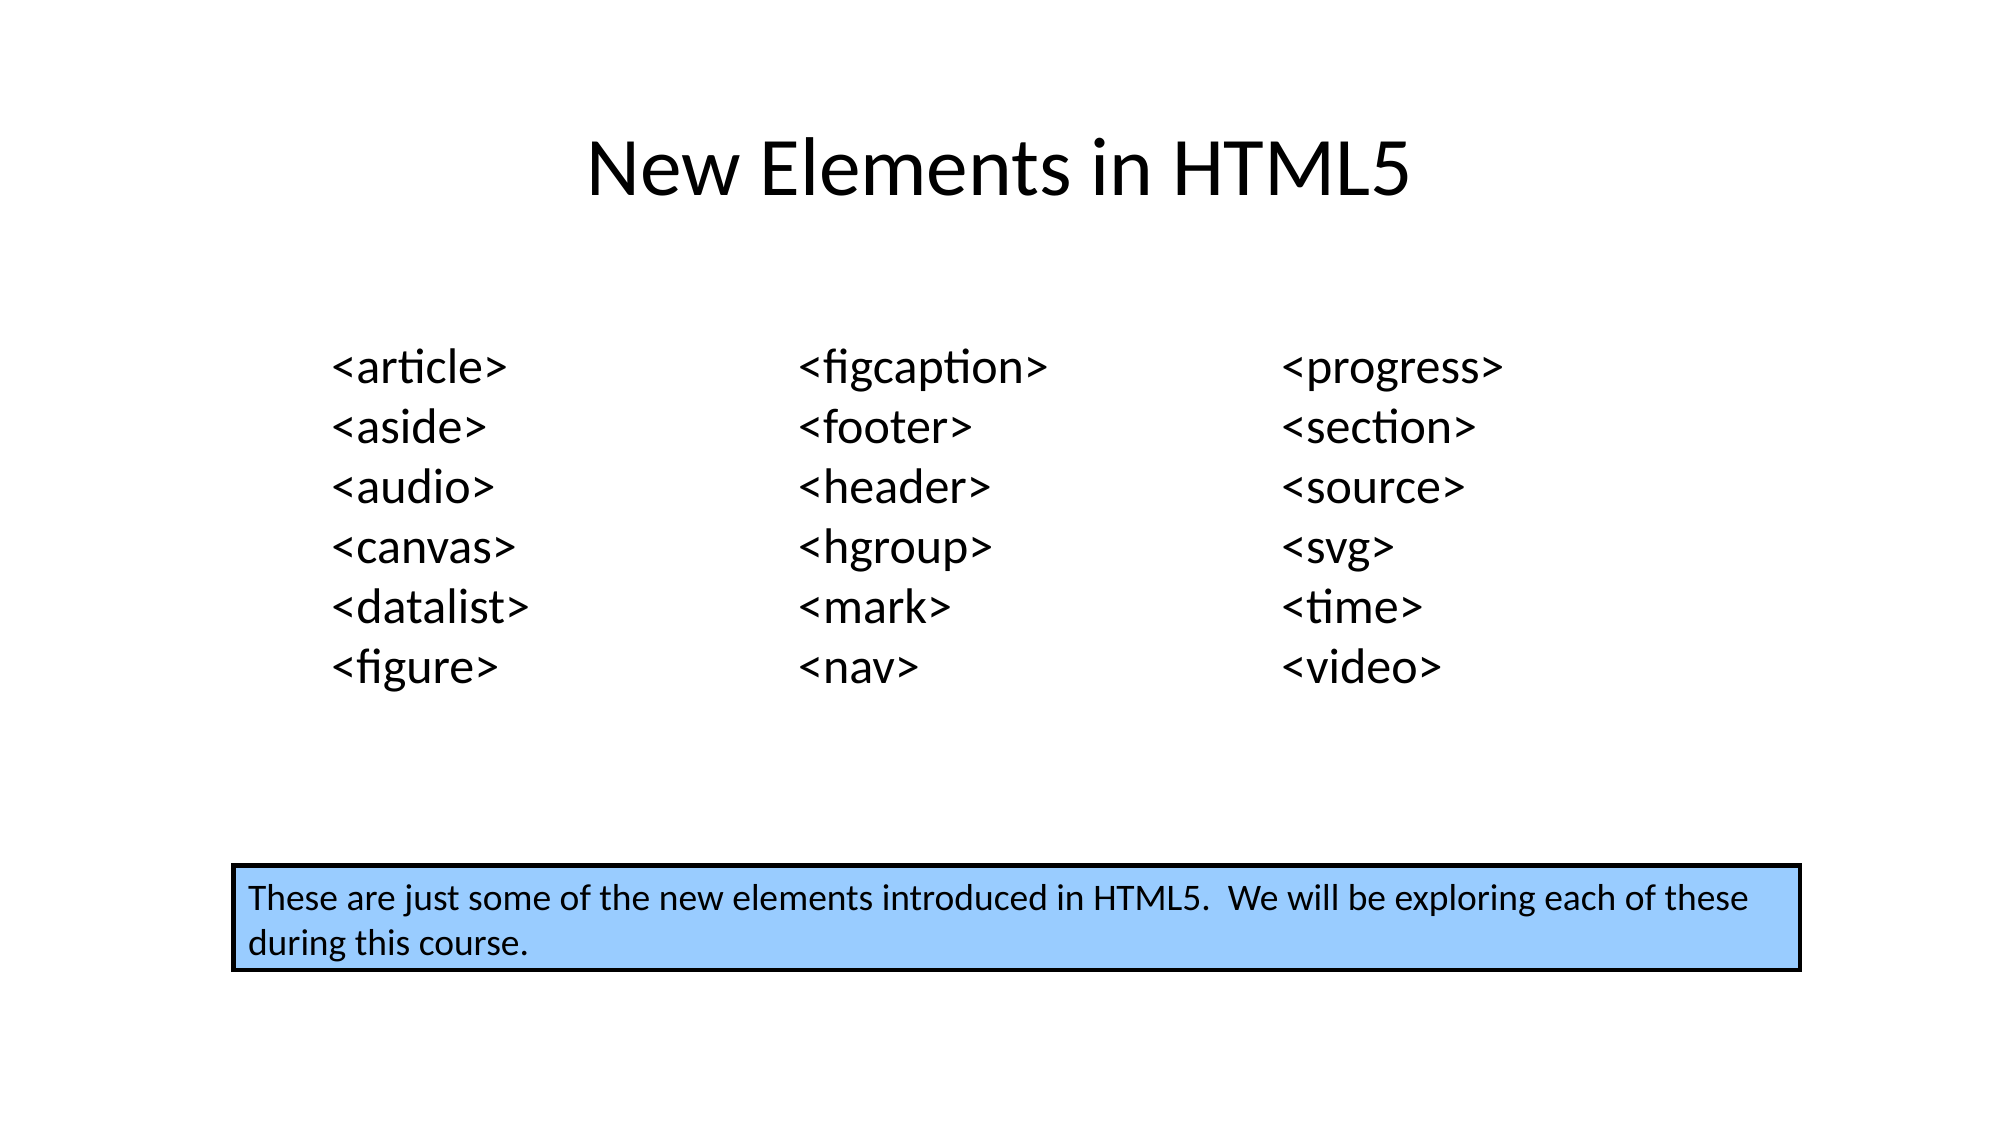

# New Elements in HTML5
<article>
<aside>
<audio>
<canvas>
<datalist>
<figure>
<figcaption>
<footer>
<header>
<hgroup>
<mark>
<nav>
<progress>
<section>
<source>
<svg>
<time>
<video>
These are just some of the new elements introduced in HTML5.  We will be exploring each of these during this course.